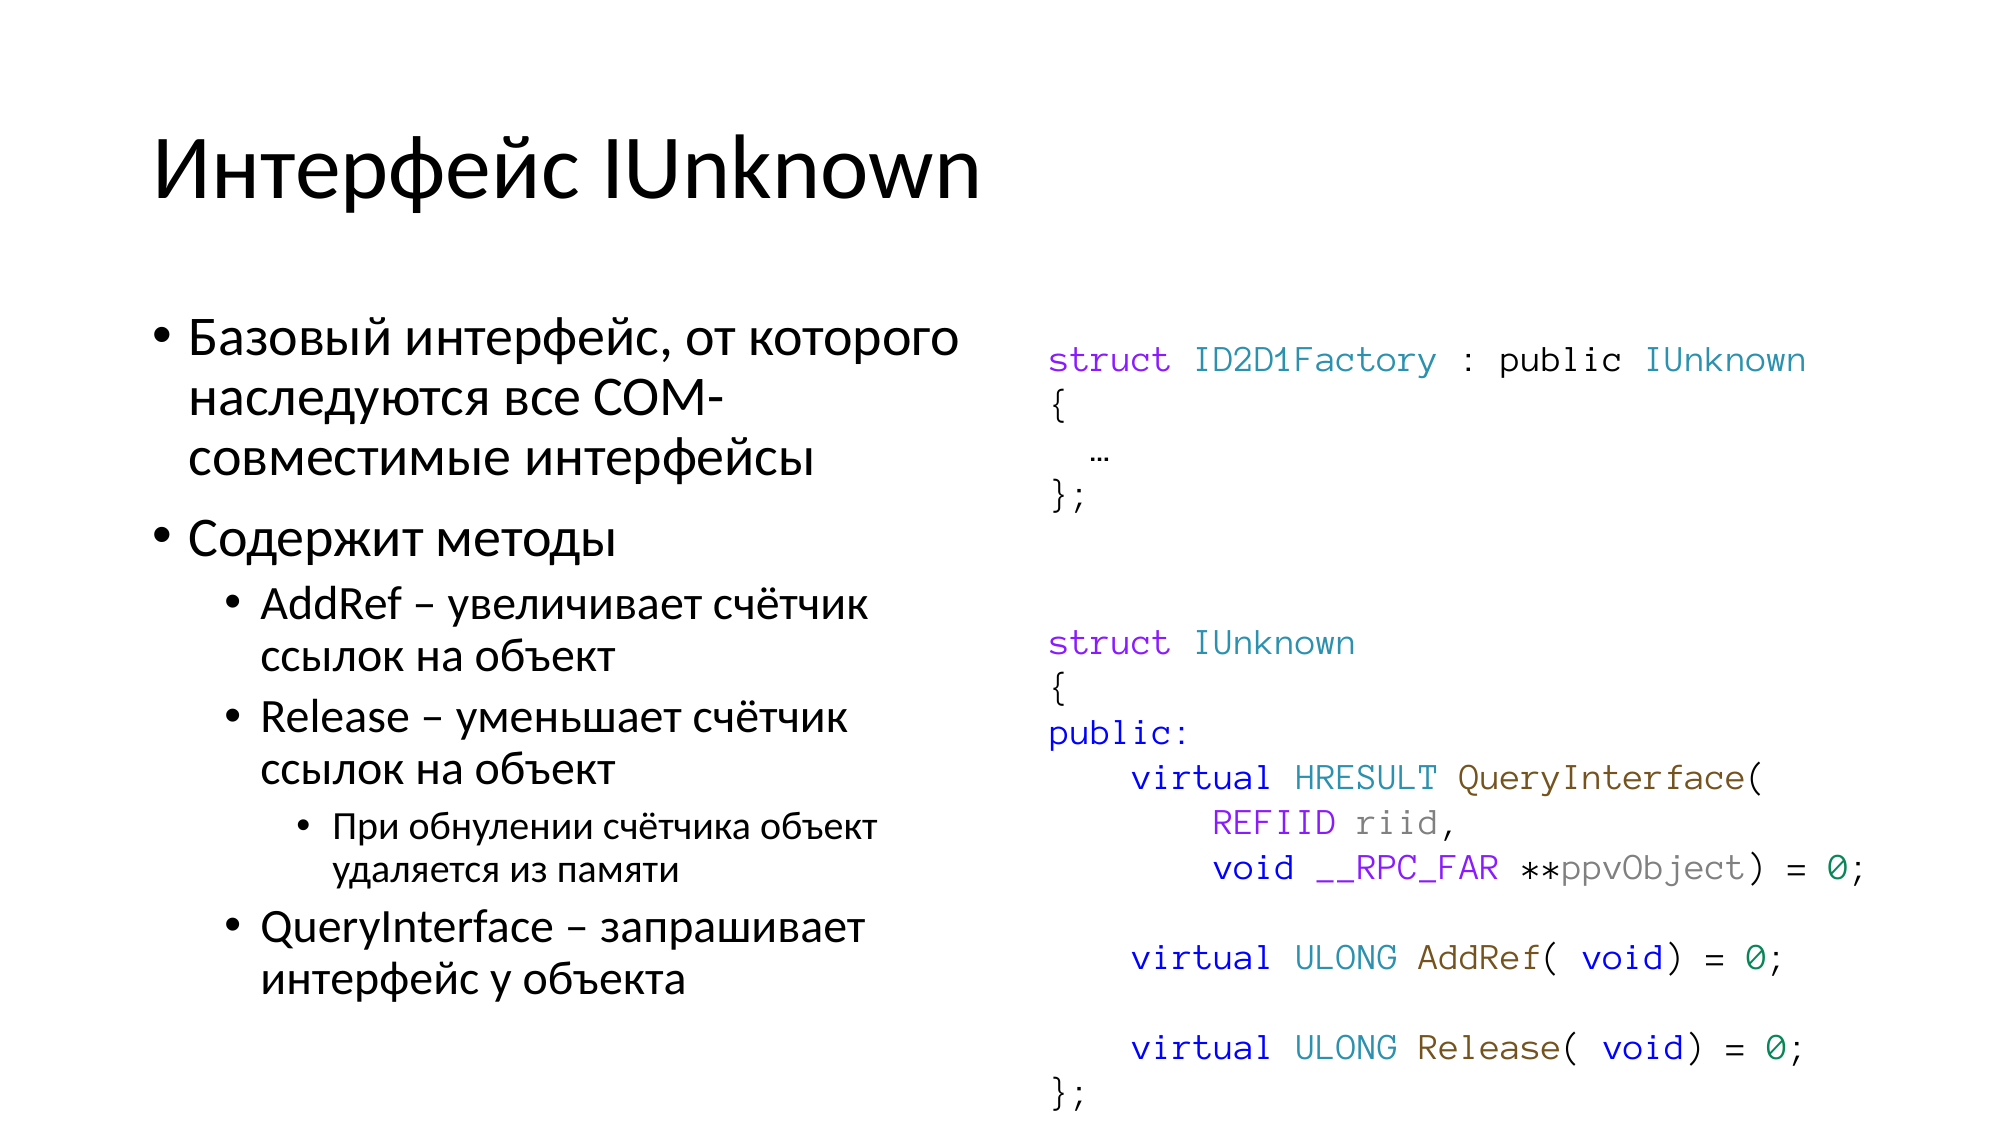

# Интерфейс IUnknown
Базовый интерфейс, от которого наследуются все COM-совместимые интерфейсы
Содержит методы
AddRef – увеличивает счётчик ссылок на объект
Release – уменьшает счётчик ссылок на объект
При обнулении счётчика объект удаляется из памяти
QueryInterface – запрашивает интерфейс у объекта
struct ID2D1Factory : public IUnknown
{
  …
};
struct IUnknown
{
public:
    virtual HRESULT QueryInterface(
        REFIID riid,
        void __RPC_FAR **ppvObject) = 0;
    virtual ULONG AddRef( void) = 0;
    virtual ULONG Release( void) = 0;
};